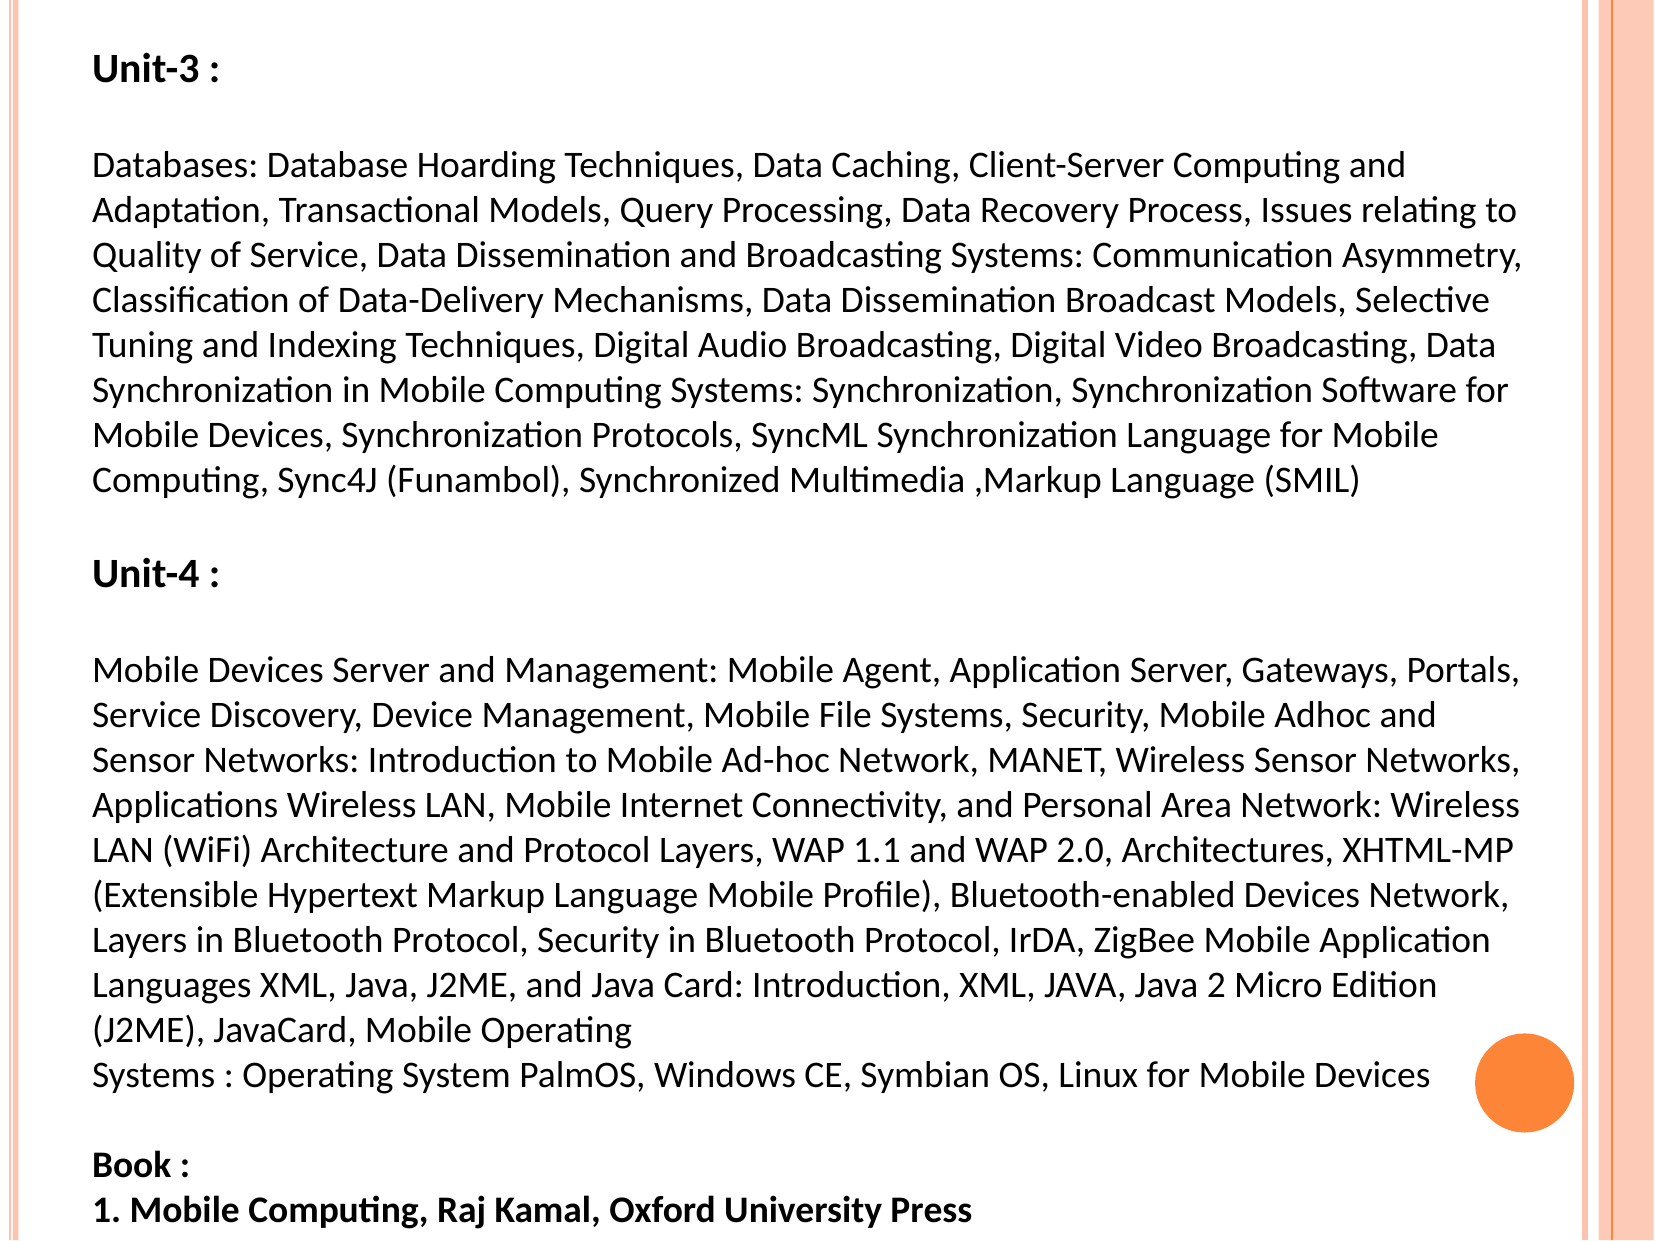

Unit-3 :

Databases: Database Hoarding Techniques, Data Caching, Client-Server Computing and Adaptation, Transactional Models, Query Processing, Data Recovery Process, Issues relating to Quality of Service, Data Dissemination and Broadcasting Systems: Communication Asymmetry, Classification of Data-Delivery Mechanisms, Data Dissemination Broadcast Models, Selective Tuning and Indexing Techniques, Digital Audio Broadcasting, Digital Video Broadcasting, Data Synchronization in Mobile Computing Systems: Synchronization, Synchronization Software for Mobile Devices, Synchronization Protocols, SyncML Synchronization Language for Mobile Computing, Sync4J (Funambol), Synchronized Multimedia ,Markup Language (SMIL)

Unit-4 :

Mobile Devices Server and Management: Mobile Agent, Application Server, Gateways, Portals, Service Discovery, Device Management, Mobile File Systems, Security, Mobile Adhoc and Sensor Networks: Introduction to Mobile Ad-hoc Network, MANET, Wireless Sensor Networks, Applications Wireless LAN, Mobile Internet Connectivity, and Personal Area Network: Wireless LAN (WiFi) Architecture and Protocol Layers, WAP 1.1 and WAP 2.0, Architectures, XHTML-MP (Extensible Hypertext Markup Language Mobile Profile), Bluetooth-enabled Devices Network, Layers in Bluetooth Protocol, Security in Bluetooth Protocol, IrDA, ZigBee Mobile Application Languages XML, Java, J2ME, and Java Card: Introduction, XML, JAVA, Java 2 Micro Edition (J2ME), JavaCard, Mobile Operating
Systems : Operating System PalmOS, Windows CE, Symbian OS, Linux for Mobile Devices

Book :
1. Mobile Computing, Raj Kamal, Oxford University Press